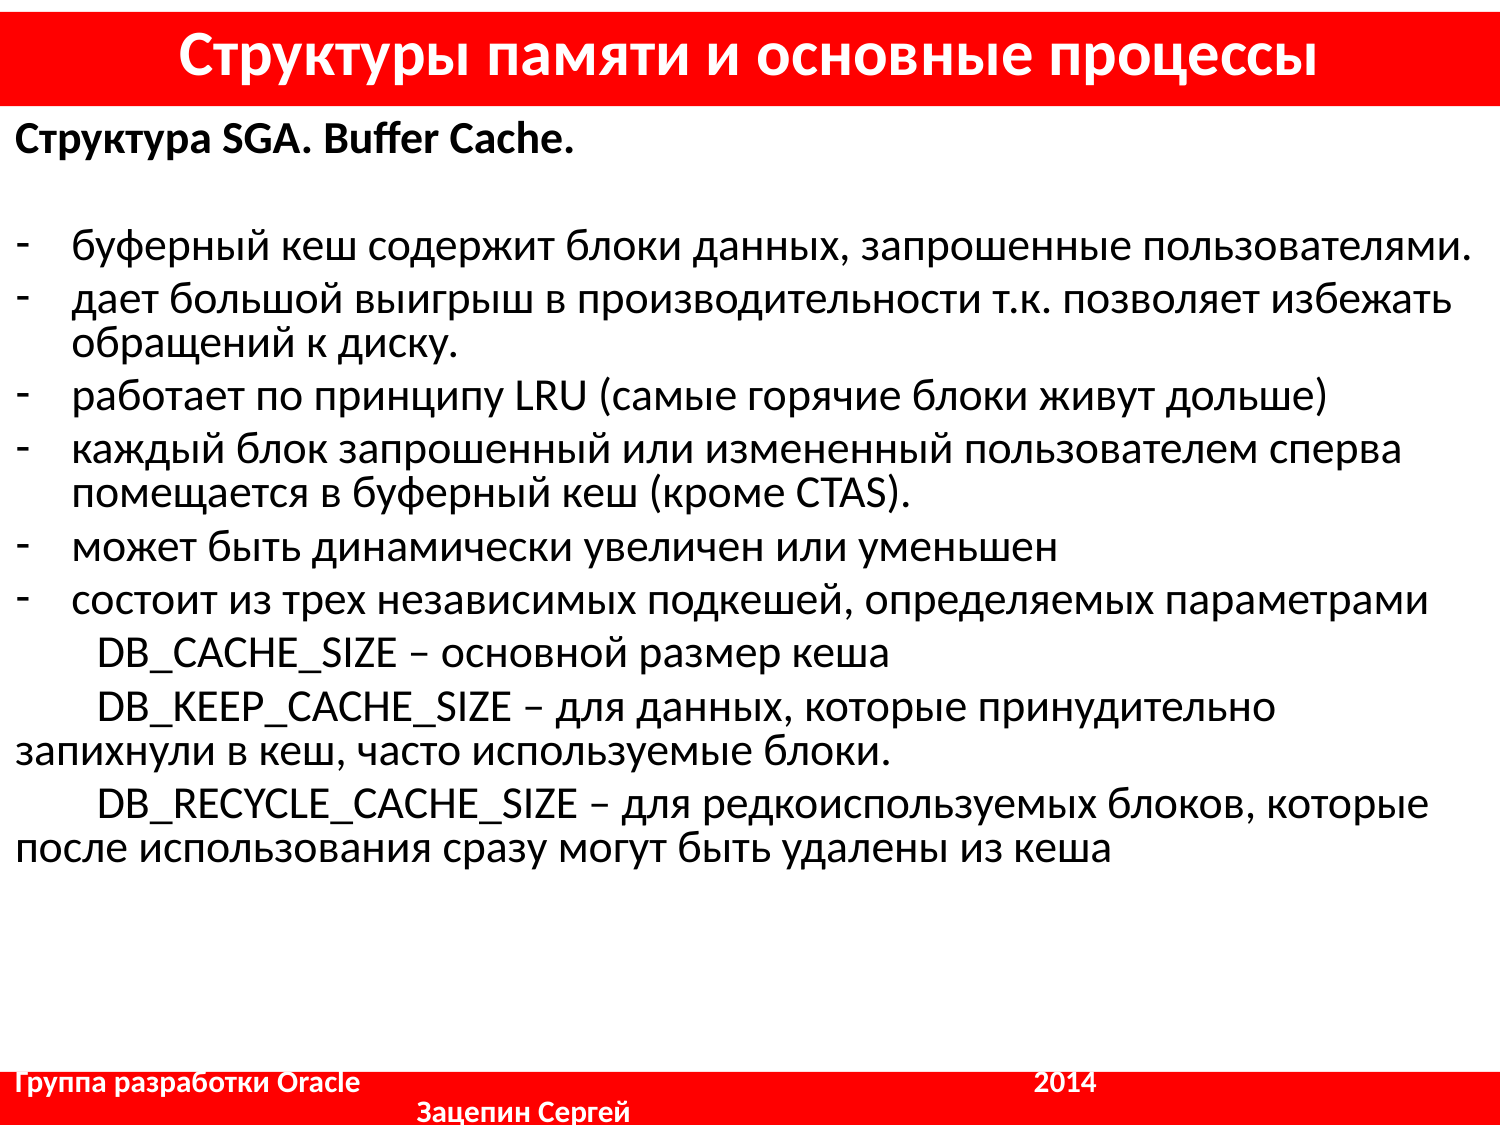

Структуры памяти и основные процессы

Структурa SGA. Buffer Cache.

буферный кеш содержит блоки данных, запрошенные пользователями.
дает большой выигрыш в производительности т.к. позволяет избежать обращений к диску.
работает по принципу LRU (самые горячие блоки живут дольше)
каждый блок запрошенный или измененный пользователем сперва помещается в буферный кеш (кроме CTAS).
может быть динамически увеличен или уменьшен
состоит из трех независимых подкешей, определяемых параметрами
        DB_CACHE_SIZE – основной размер кеша
        DB_KEEP_CACHE_SIZE – для данных, которые принудительно запихнули в кеш, часто используемые блоки.
        DB_RECYCLE_CACHE_SIZE – для редкоиспользуемых блоков, которые после использования сразу могут быть удалены из кеша

Группа разработки Oracle				                 2014	    	 	                                    Зацепин Сергей